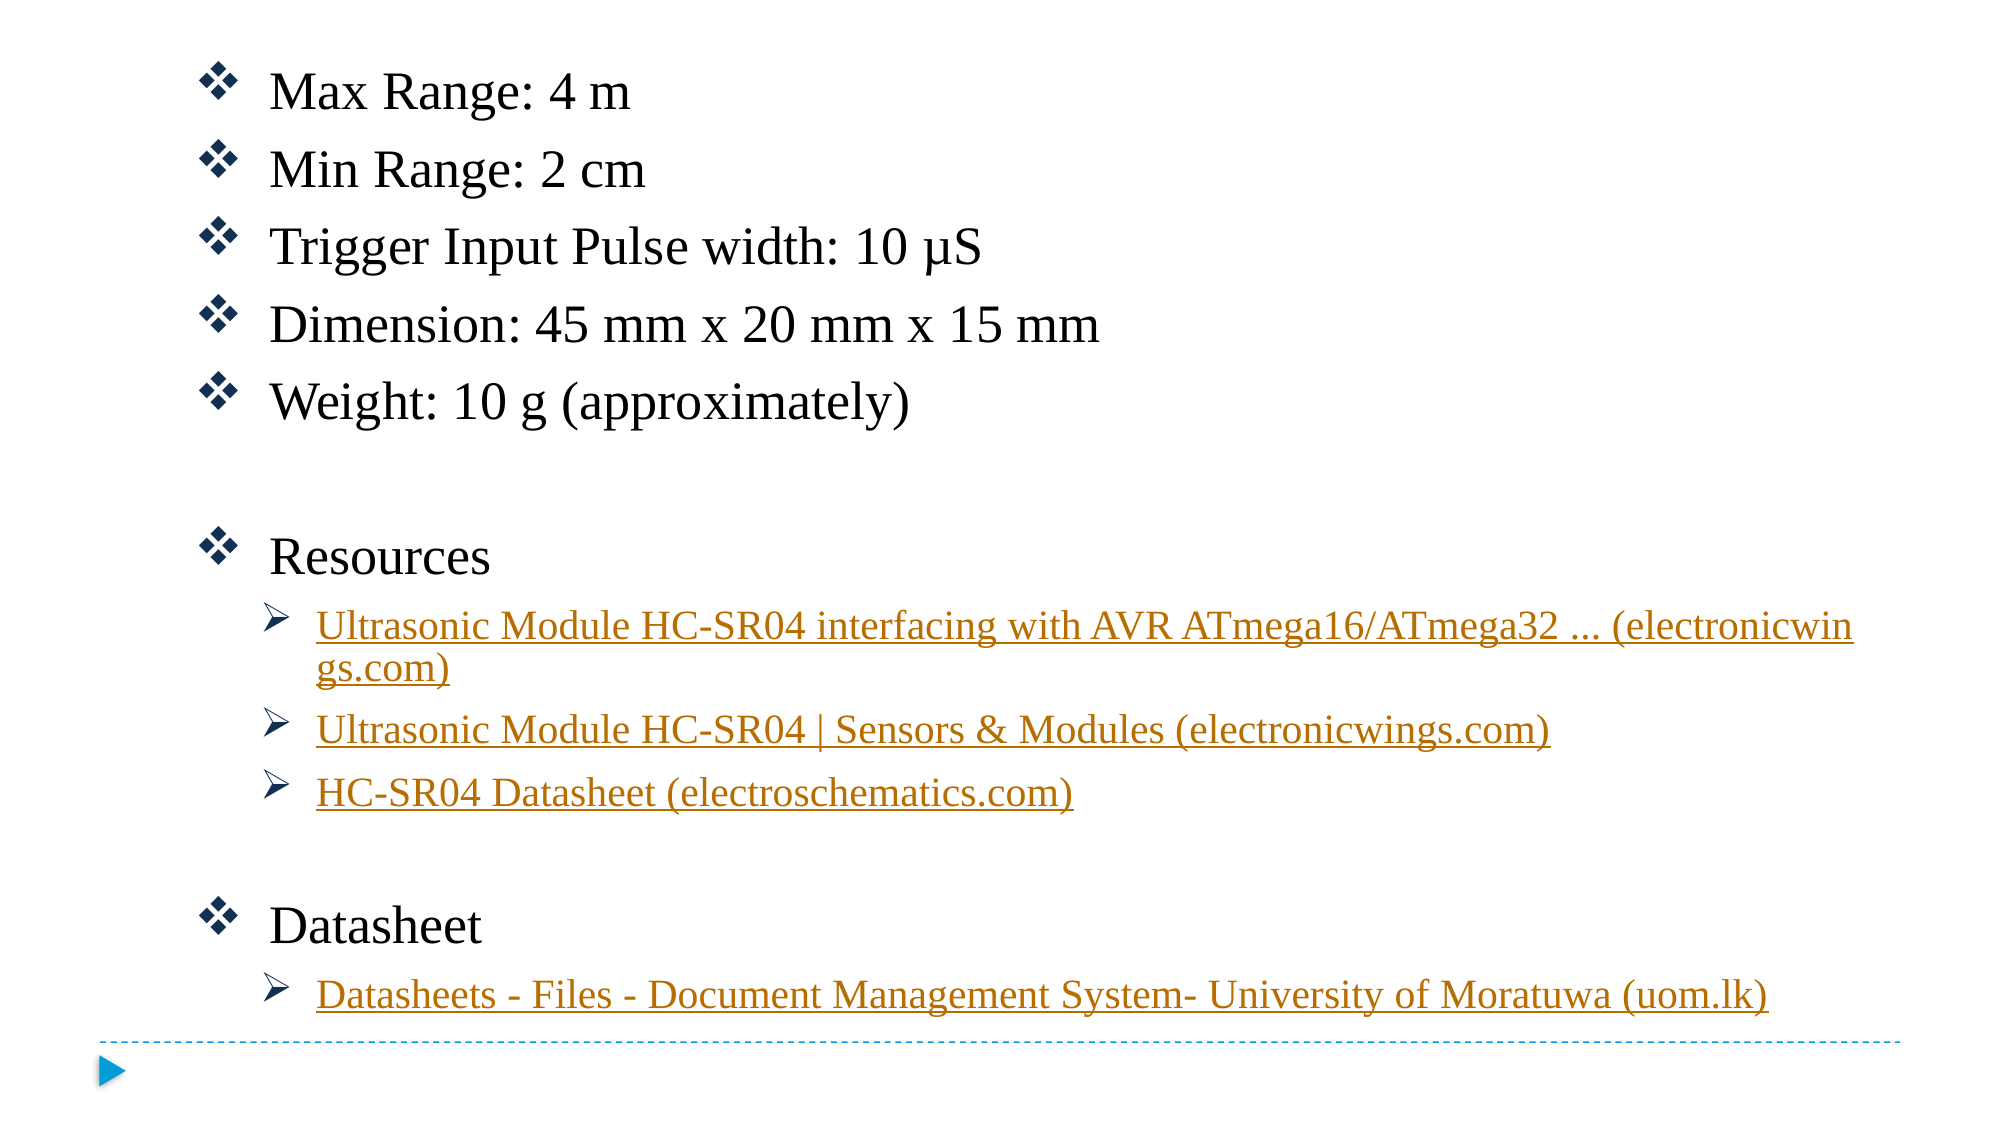

Max Range: 4 m
Min Range: 2 cm
Trigger Input Pulse width: 10 µS
Dimension: 45 mm x 20 mm x 15 mm
Weight: 10 g (approximately)

Resources
Ultrasonic Module HC-SR04 interfacing with AVR ATmega16/ATmega32 ... (electronicwings.com)
Ultrasonic Module HC-SR04 | Sensors & Modules (electronicwings.com)
HC-SR04 Datasheet (electroschematics.com)

Datasheet
Datasheets - Files - Document Management System- University of Moratuwa (uom.lk)
61